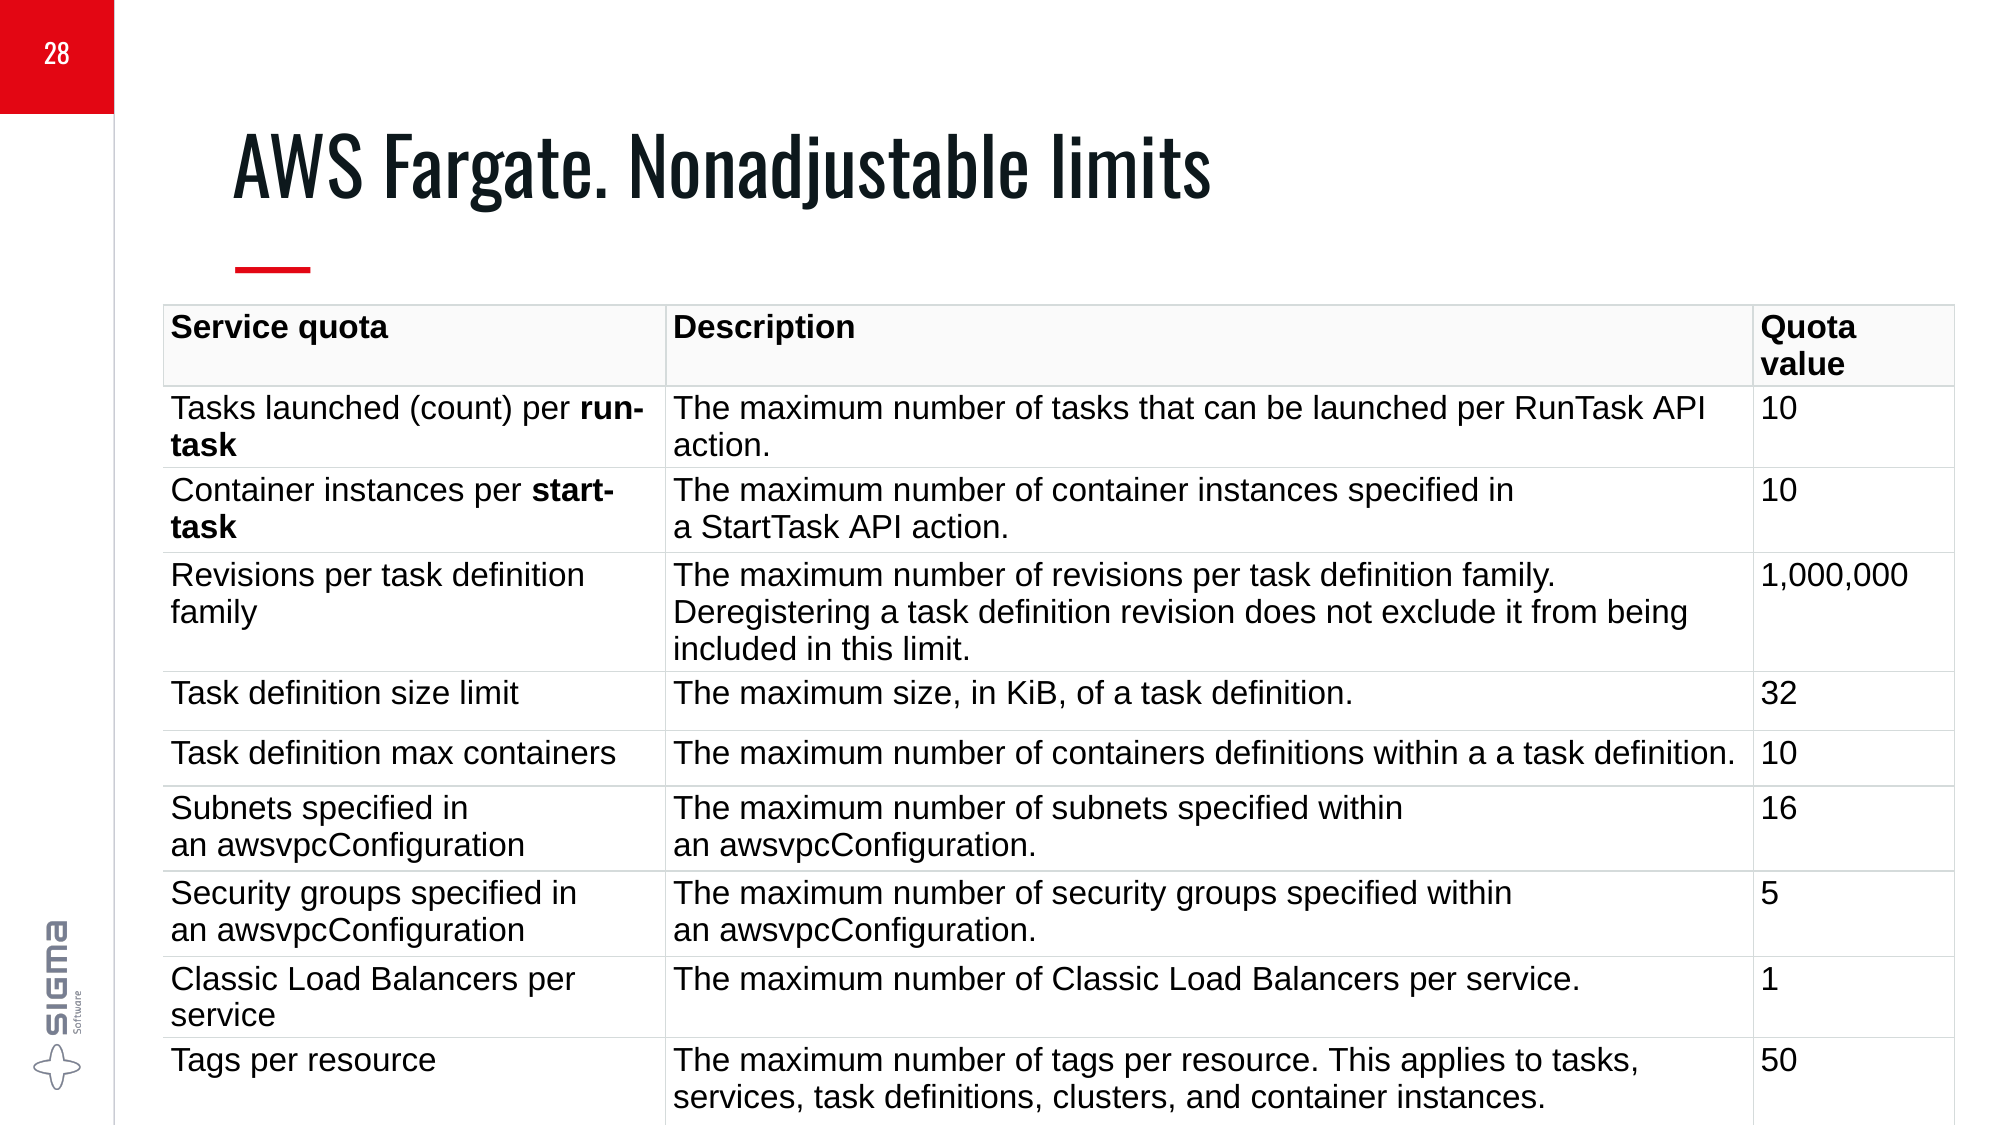

28
# AWS Fargate. Nonadjustable limits —
| Service quota | Description | Quota value |
| --- | --- | --- |
| Tasks launched (count) per run-task | The maximum number of tasks that can be launched per RunTask API action. | 10 |
| Container instances per start-task | The maximum number of container instances specified in a StartTask API action. | 10 |
| Revisions per task definition family | The maximum number of revisions per task definition family. Deregistering a task definition revision does not exclude it from being included in this limit. | 1,000,000 |
| Task definition size limit | The maximum size, in KiB, of a task definition. | 32 |
| Task definition max containers | The maximum number of containers definitions within a a task definition. | 10 |
| Subnets specified in an awsvpcConfiguration | The maximum number of subnets specified within an awsvpcConfiguration. | 16 |
| Security groups specified in an awsvpcConfiguration | The maximum number of security groups specified within an awsvpcConfiguration. | 5 |
| Classic Load Balancers per service | The maximum number of Classic Load Balancers per service. | 1 |
| Tags per resource | The maximum number of tags per resource. This applies to tasks, services, task definitions, clusters, and container instances. | 50 |